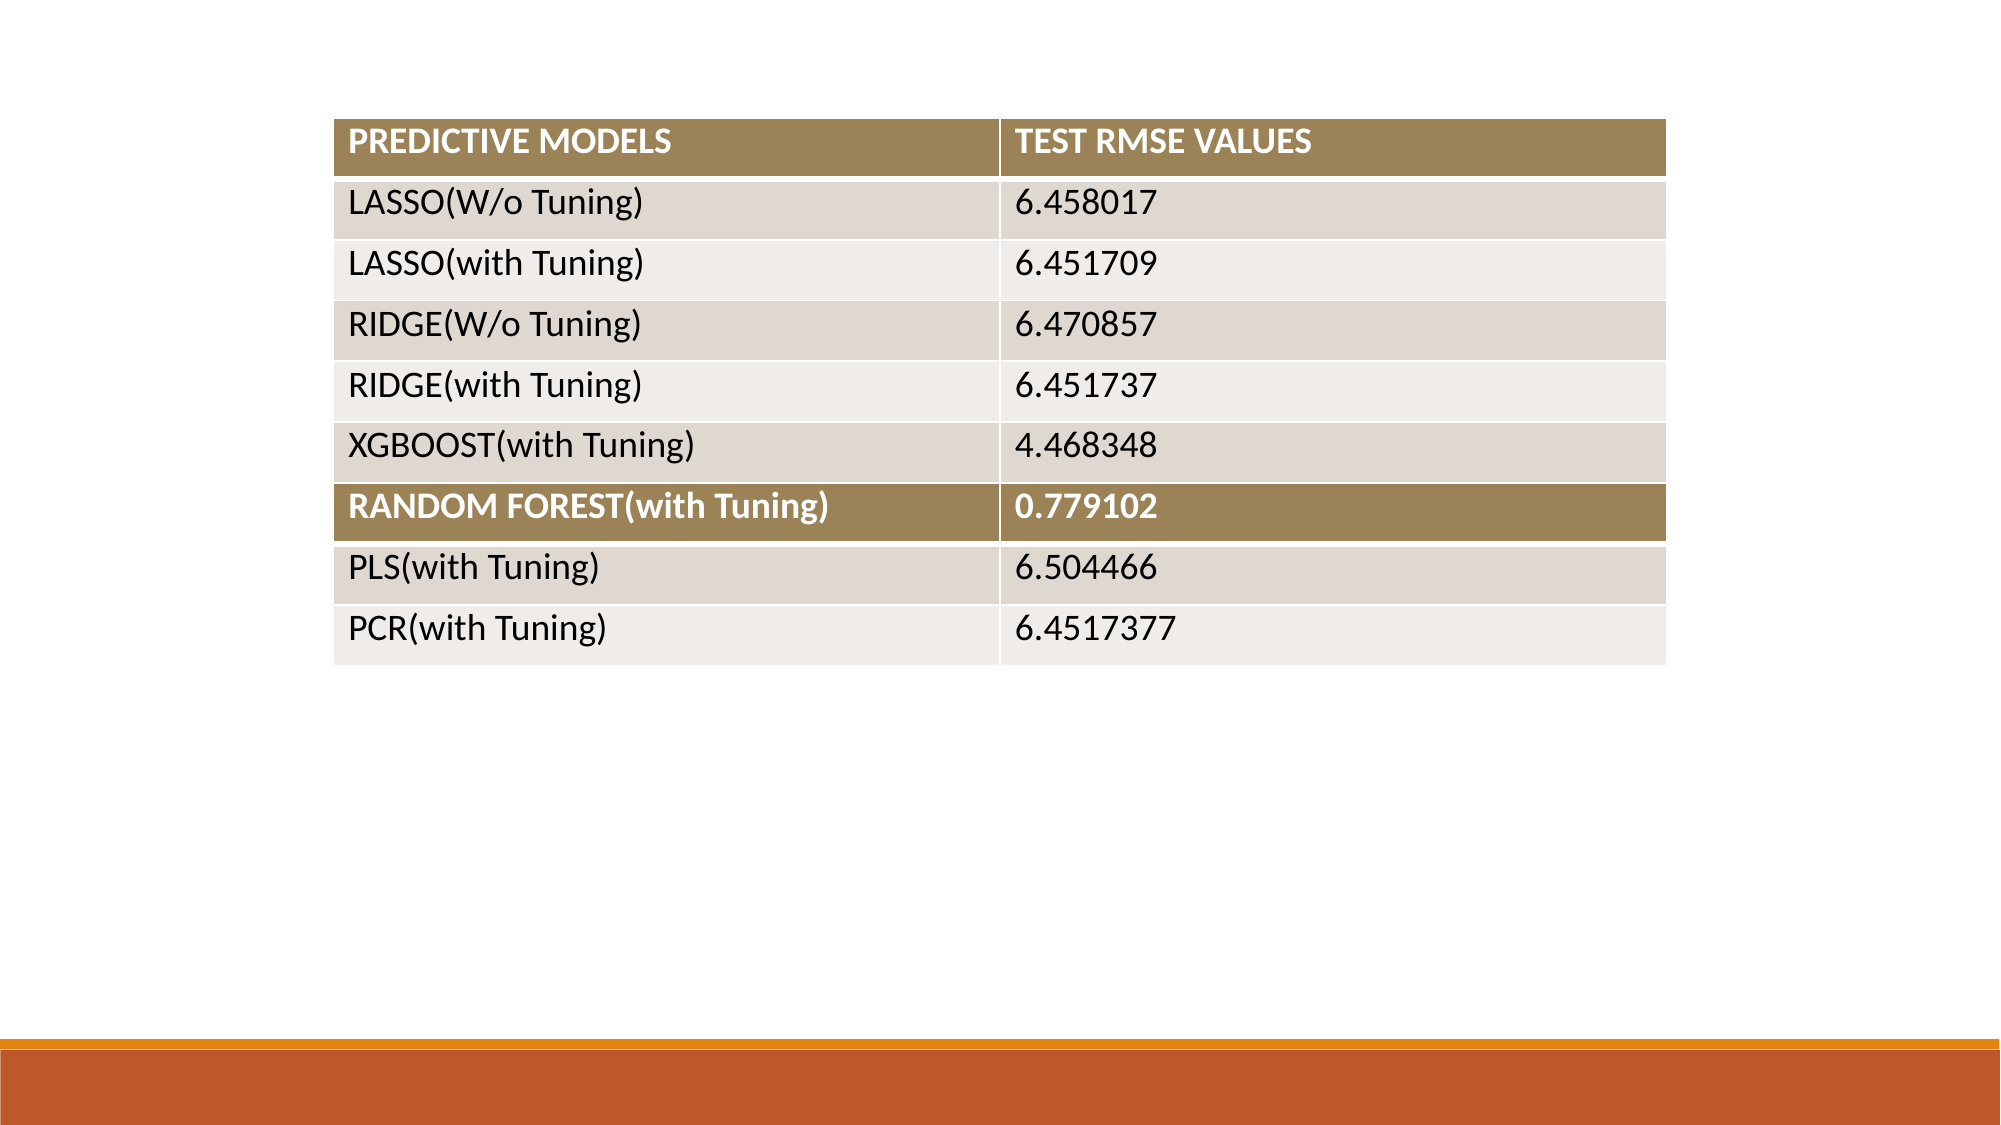

| PREDICTIVE MODELS | TEST RMSE VALUES |
| --- | --- |
| LASSO(W/o Tuning) | 6.458017 |
| LASSO(with Tuning) | 6.451709 |
| RIDGE(W/o Tuning) | 6.470857 |
| RIDGE(with Tuning) | 6.451737 |
| XGBOOST(with Tuning) | 4.468348 |
| RANDOM FOREST(with Tuning) | 0.779102 |
| --- | --- |
| PLS(with Tuning) | 6.504466 |
| PCR(with Tuning) | 6.4517377 |